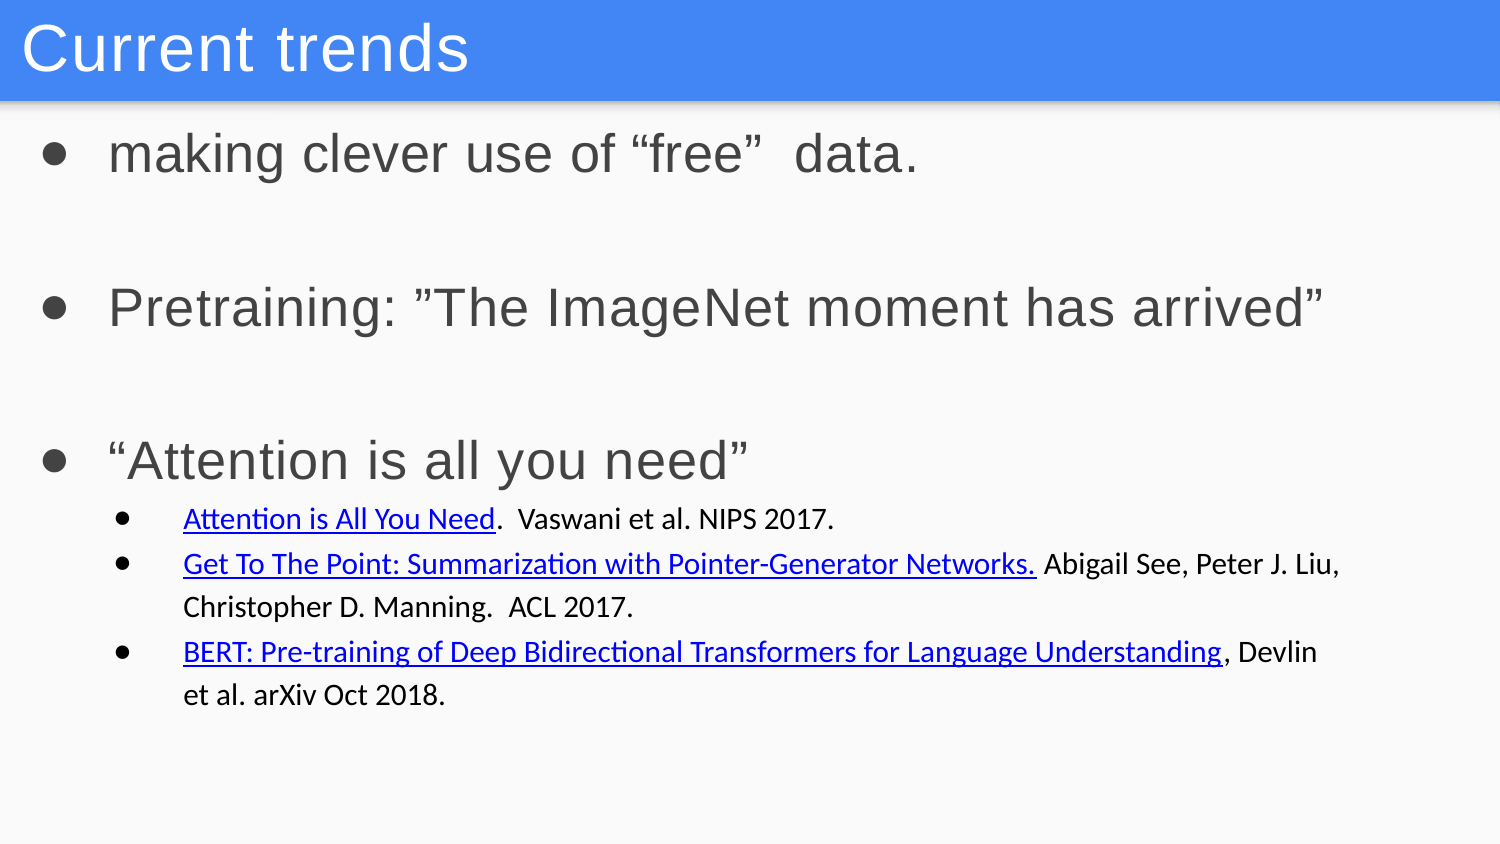

# Current trends

making clever use of “free”  data.

Pretraining: ”The ImageNet moment has arrived”

“Attention is all you need”
Attention is All You Need.  Vaswani et al. NIPS 2017.
Get To The Point: Summarization with Pointer-Generator Networks. Abigail See, Peter J. Liu, Christopher D. Manning.  ACL 2017.
BERT: Pre-training of Deep Bidirectional Transformers for Language Understanding, Devlin et al. arXiv Oct 2018.